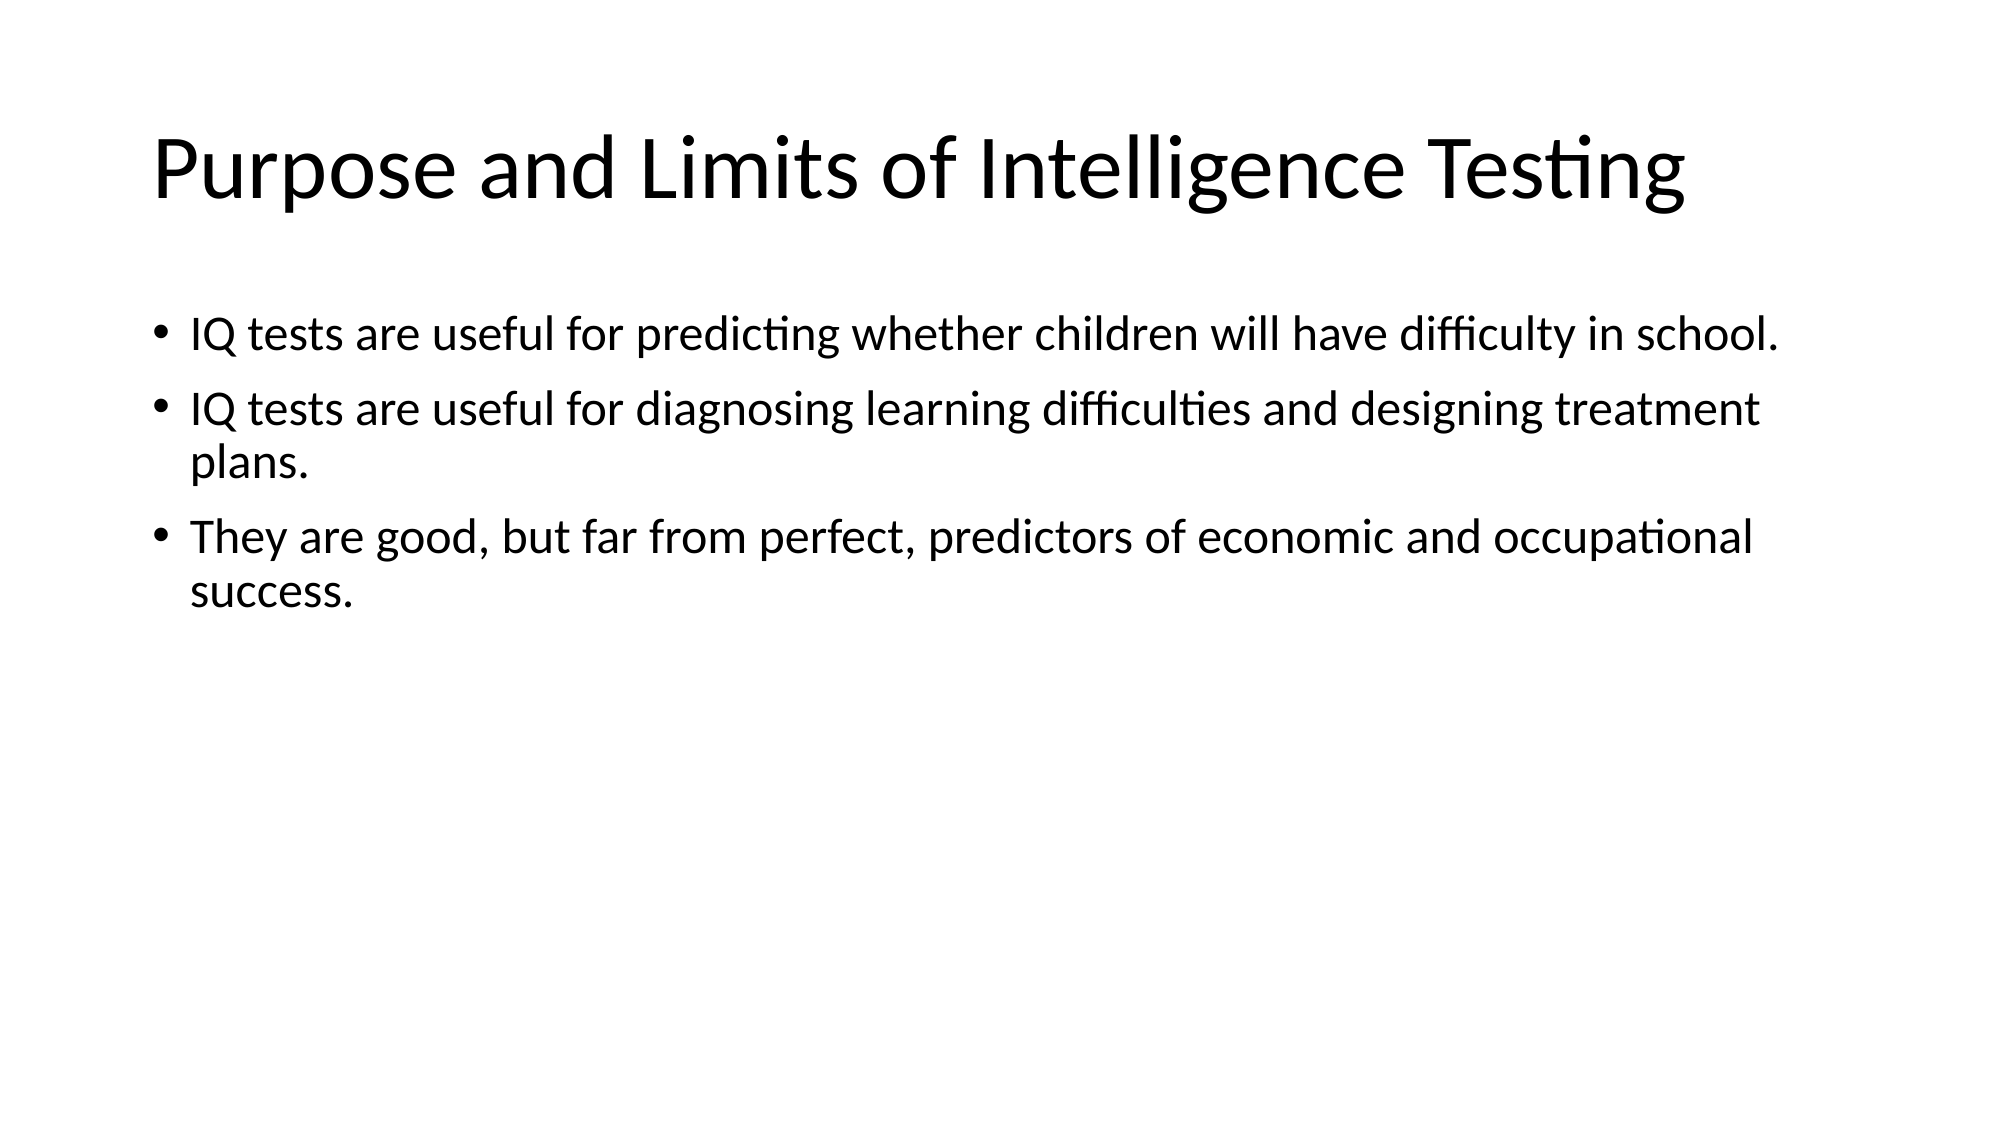

# Purpose and Limits of Intelligence Testing
IQ tests are useful for predicting whether children will have difficulty in school.
IQ tests are useful for diagnosing learning difficulties and designing treatment plans.
They are good, but far from perfect, predictors of economic and occupational success.